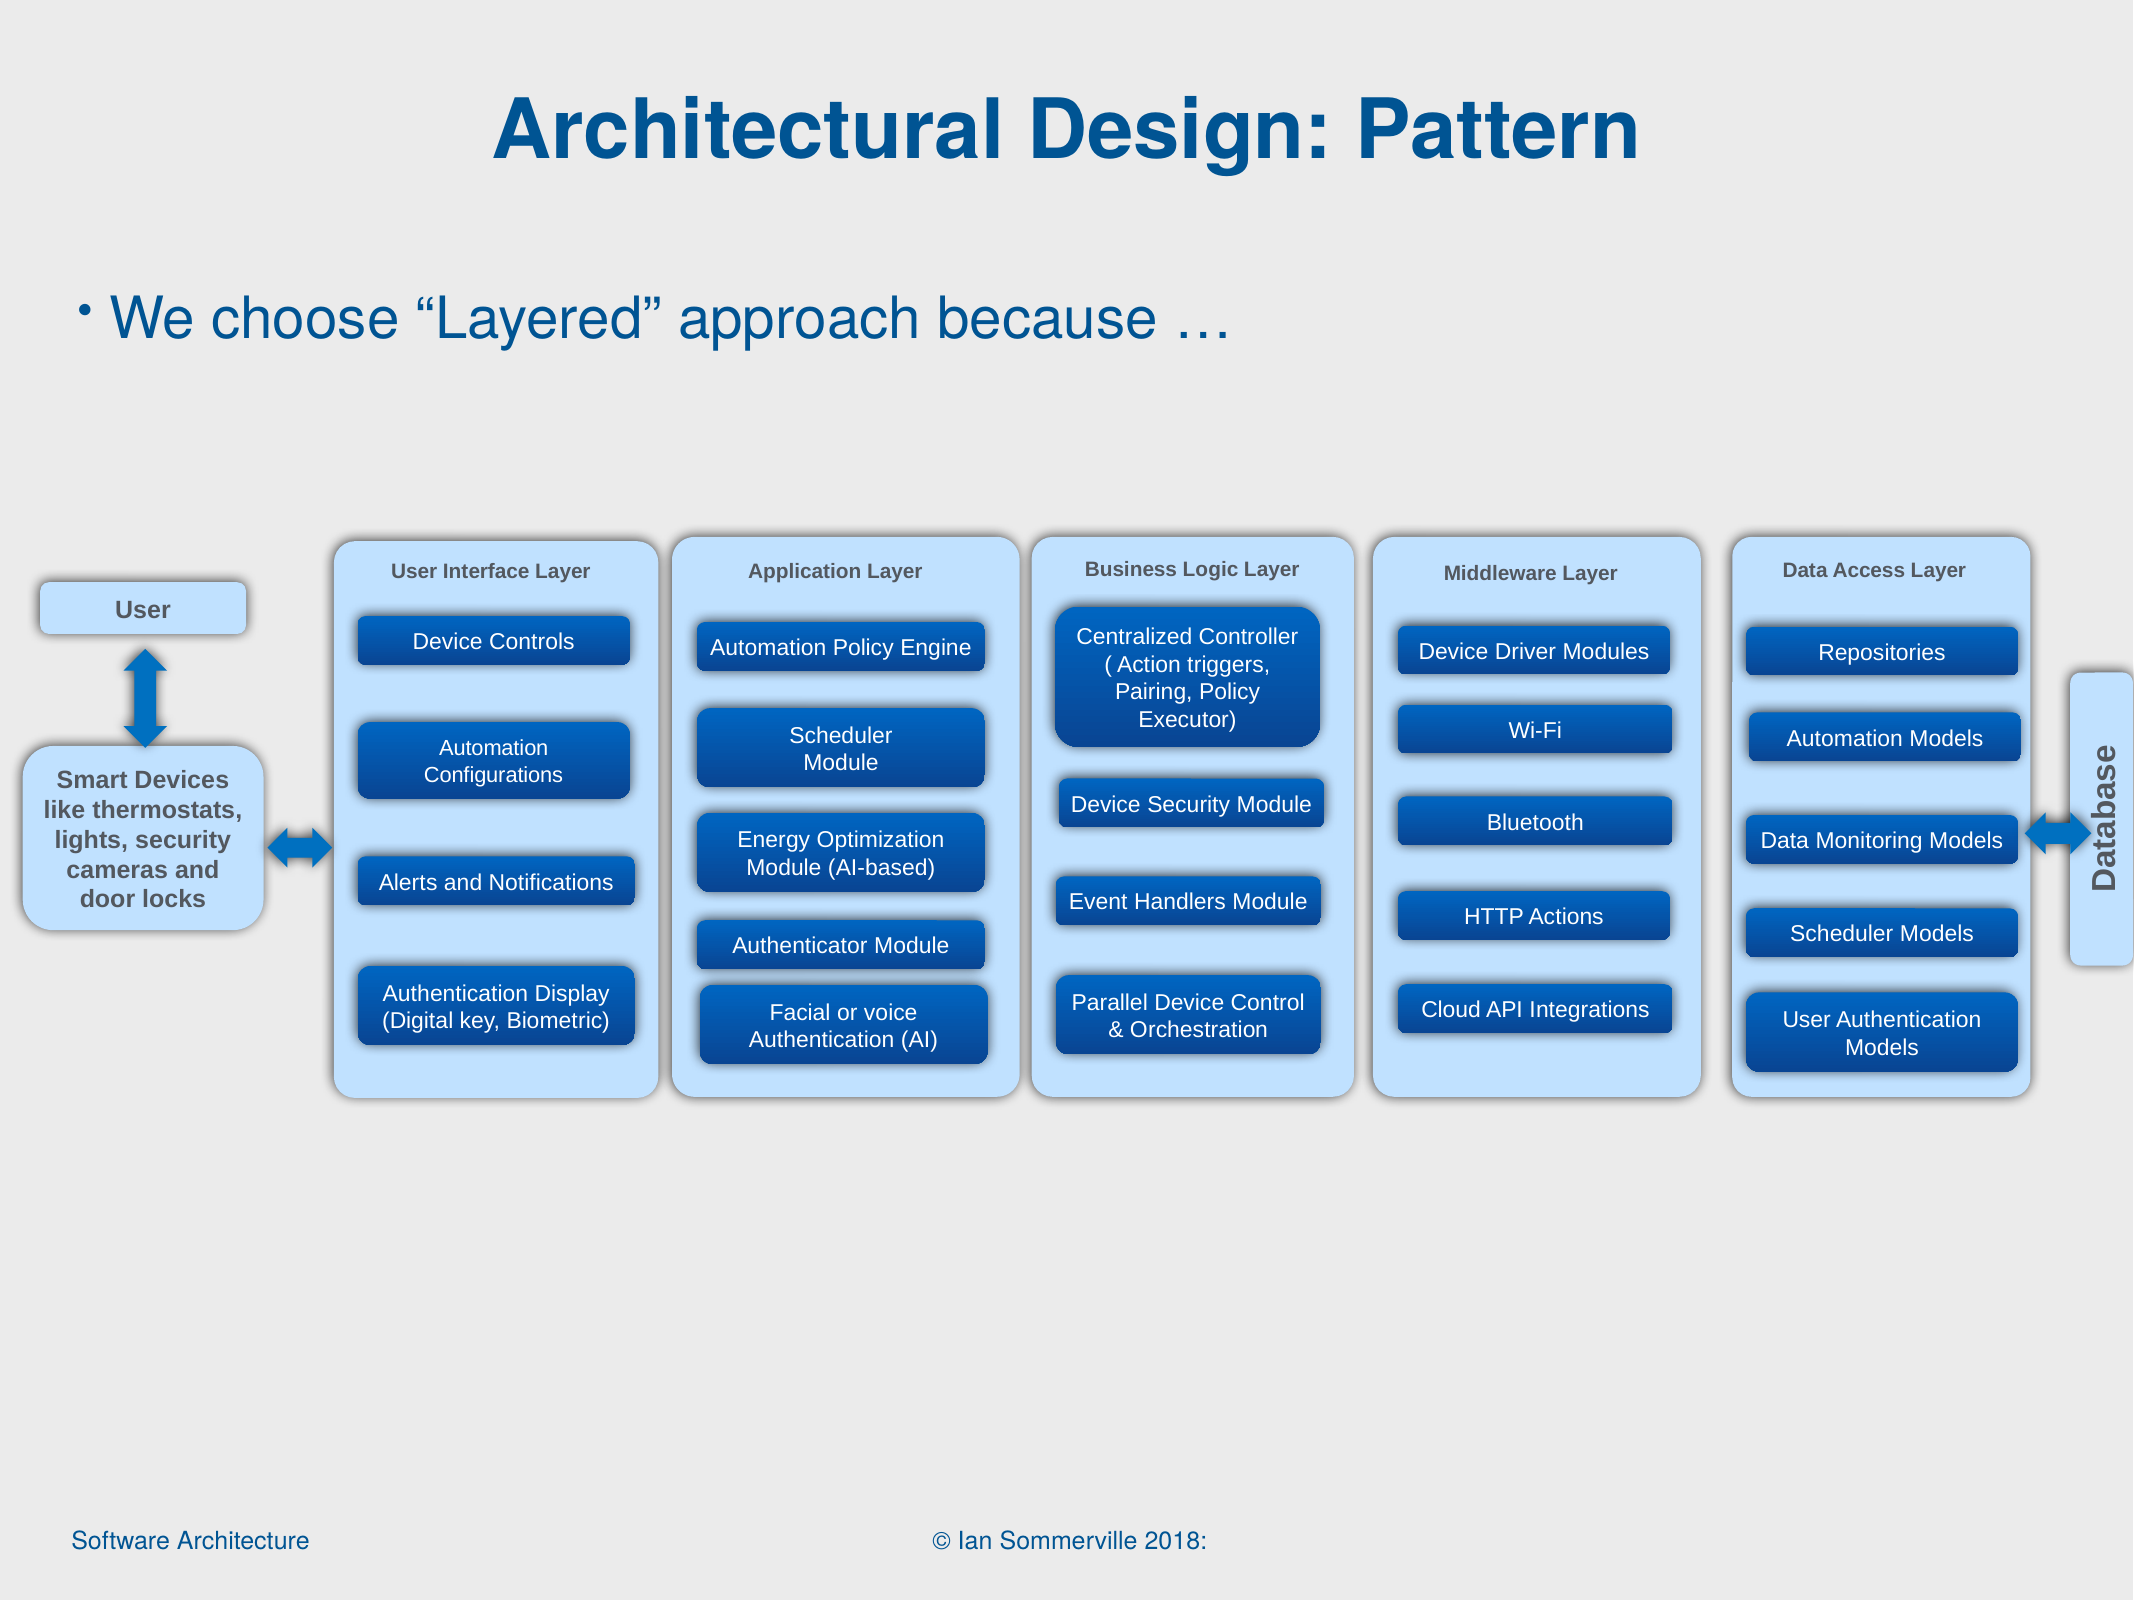

# Architectural Design: Pattern
We choose “Layered” approach because …

Business Logic Layer
Data Access Layer
User Interface Layer
Application Layer
Middleware Layer
User
Device Controls
Centralized Controller ( Action triggers, Pairing, Policy Executor)
Automation Policy Engine
Device Driver Modules
Repositories

Wi-Fi
Scheduler
Module
Automation Models
Automation Configurations
Smart Devices like thermostats, lights, security cameras and door locks
Device Security Module
Database
Bluetooth
Energy Optimization Module (AI-based)

Data Monitoring Models

Alerts and Notifications
Event Handlers Module
HTTP Actions
Scheduler Models
Authenticator Module
Authentication Display
(Digital key, Biometric)
Parallel Device Control & Orchestration
Cloud API Integrations
User Authentication Models

Facial or voice Authentication (AI)